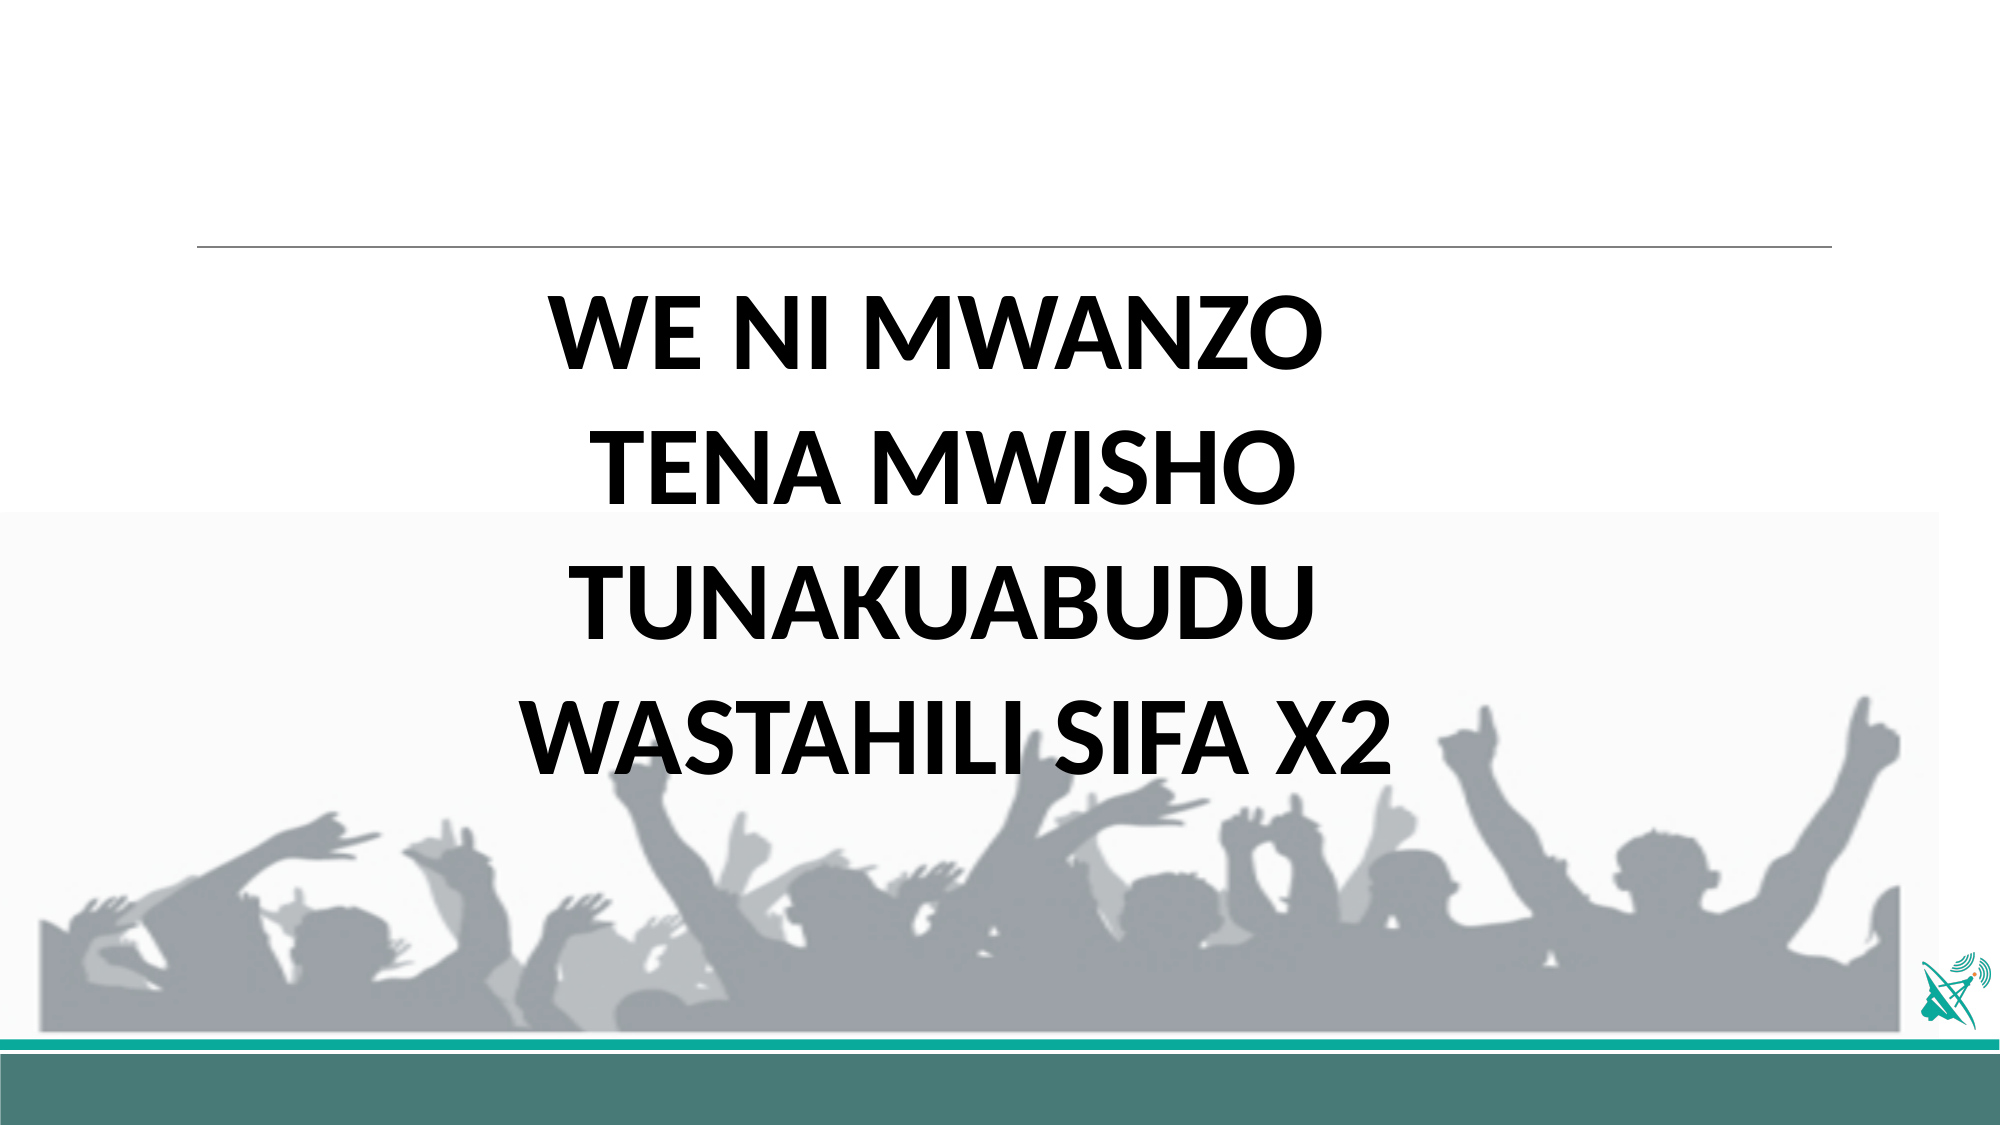

WE NI MWANZO
TENA MWISHO
TUNAKUABUDU
 WASTAHILI SIFA X2